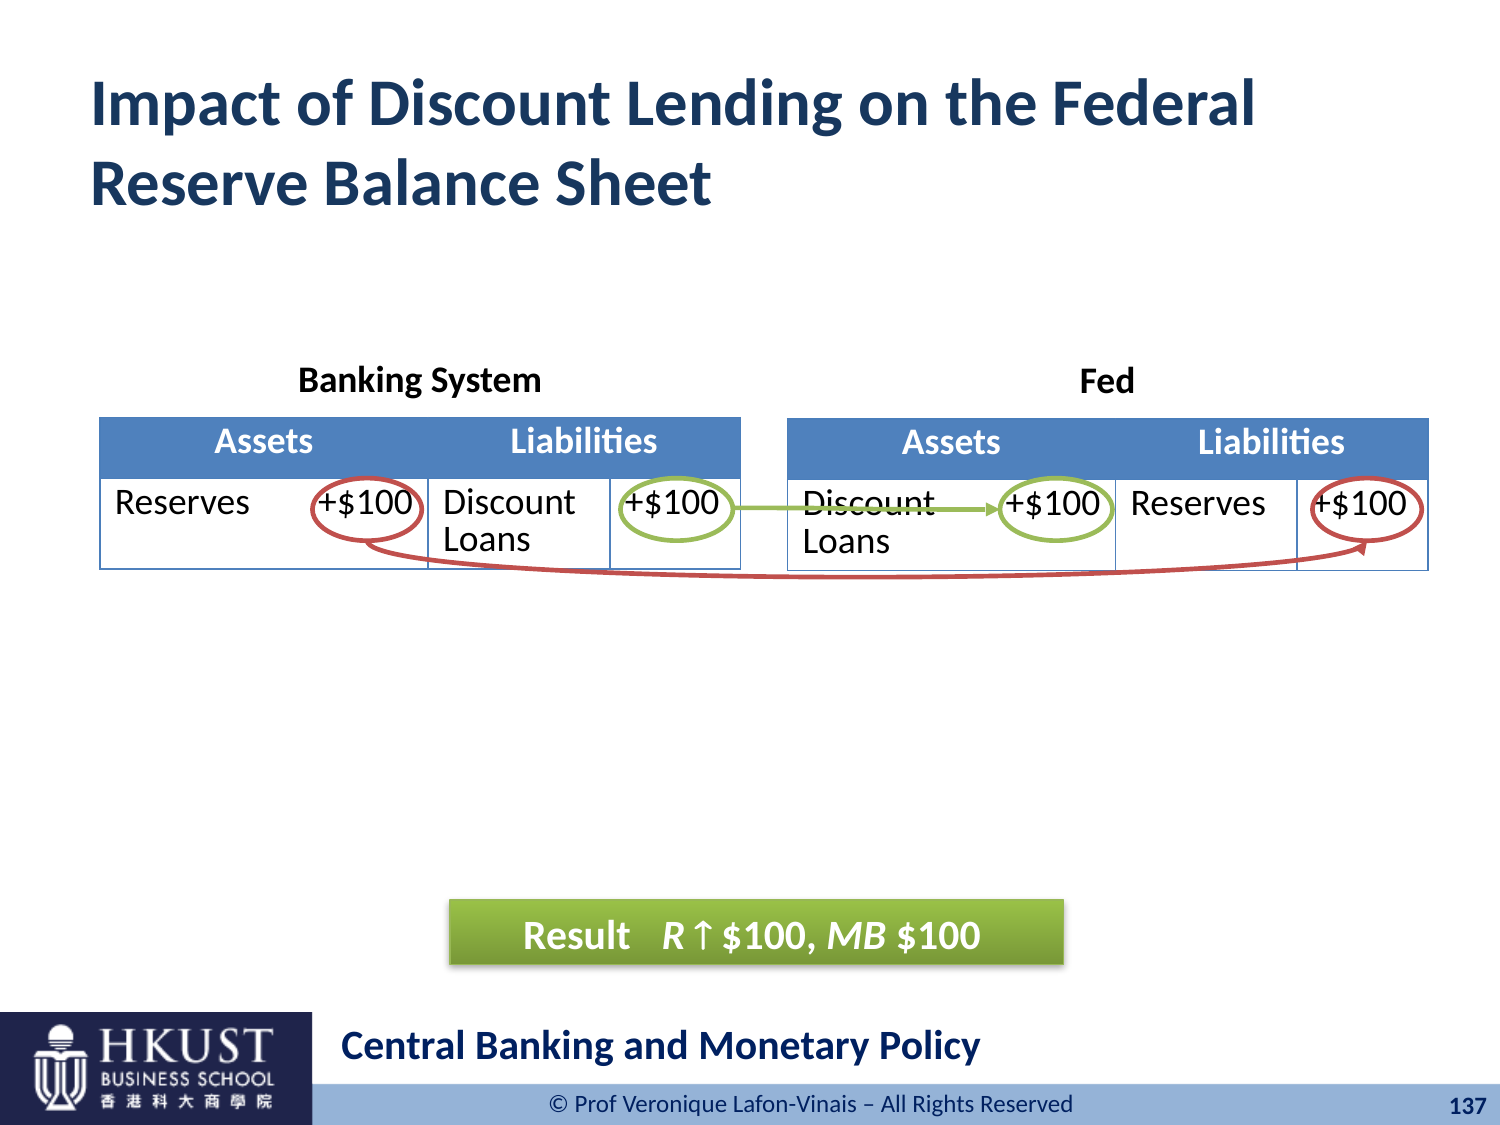

# Impact of Discount Lending on the Federal Reserve Balance Sheet
| Banking System |  |  |  |
| --- | --- | --- | --- |
| Assets |  | Liabilities |  |
| Reserves | +$100 | Discount Loans | +$100 |
| Fed |  |  |  |
| --- | --- | --- | --- |
| Assets |  | Liabilities |  |
| Discount Loans | +$100 | Reserves | +$100 |

Result  R ↑ $100, MB $100
Central Banking and Monetary Policy
137